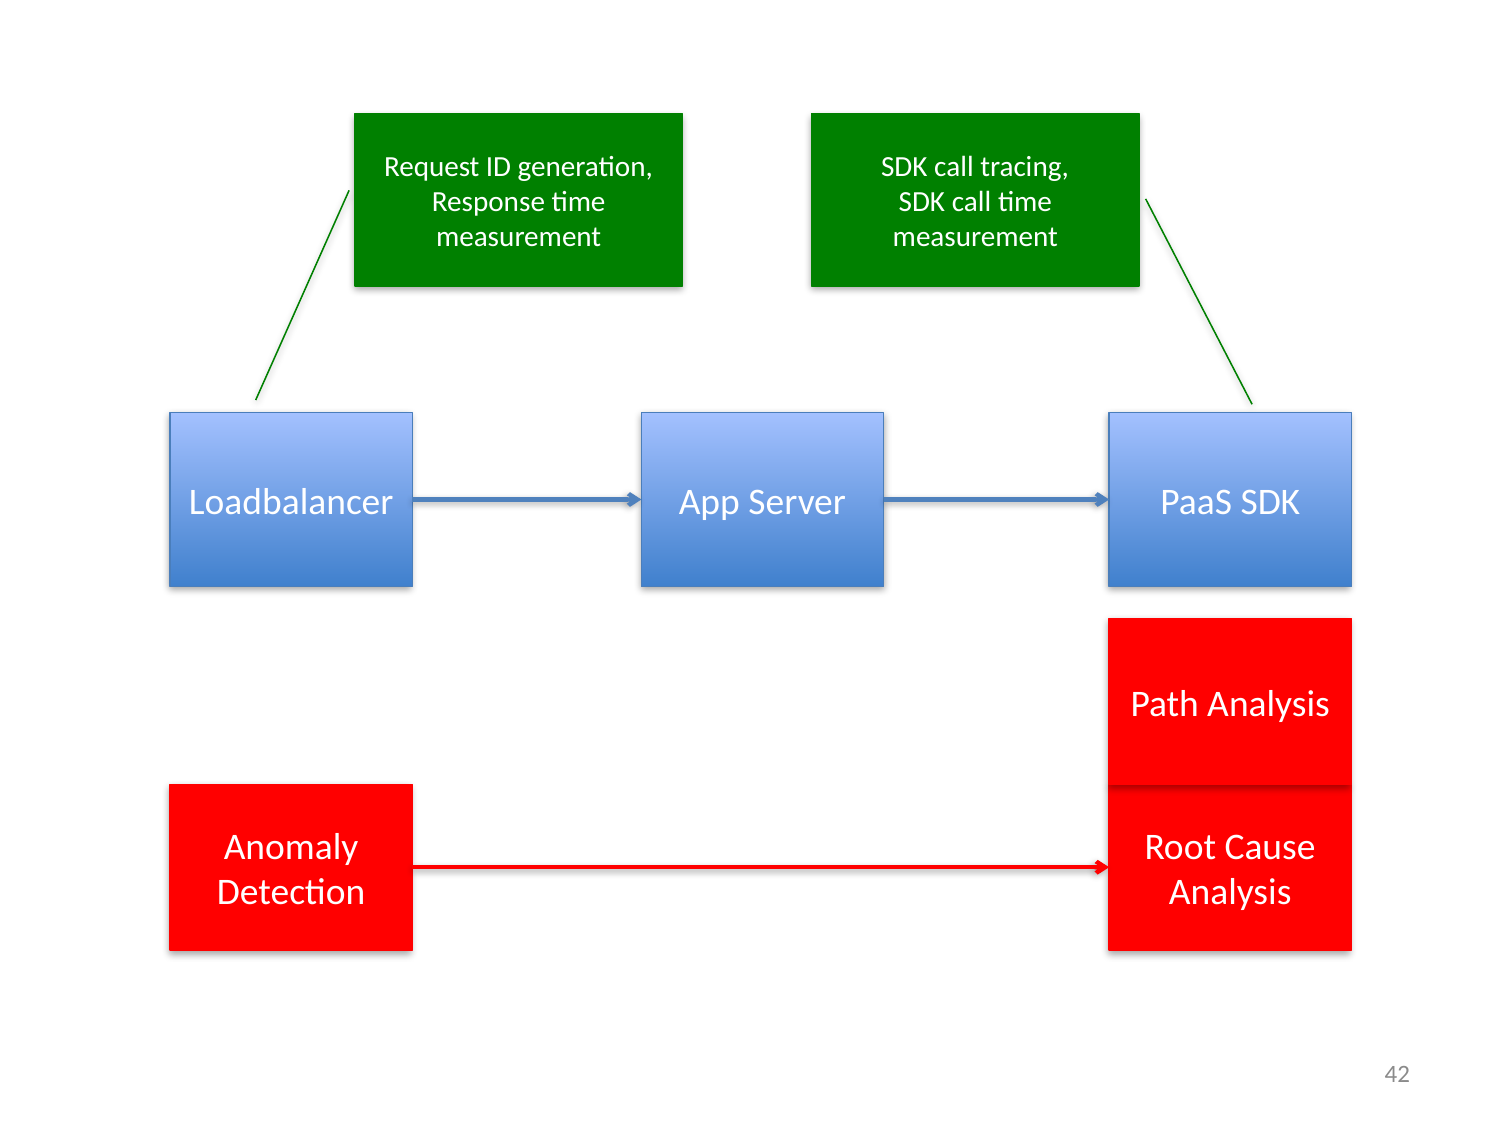

Request ID generation,
Response time measurement
SDK call tracing,
SDK call time measurement
Loadbalancer
App Server
PaaS SDK
Path Analysis
Anomaly Detection
Root Cause Analysis
42